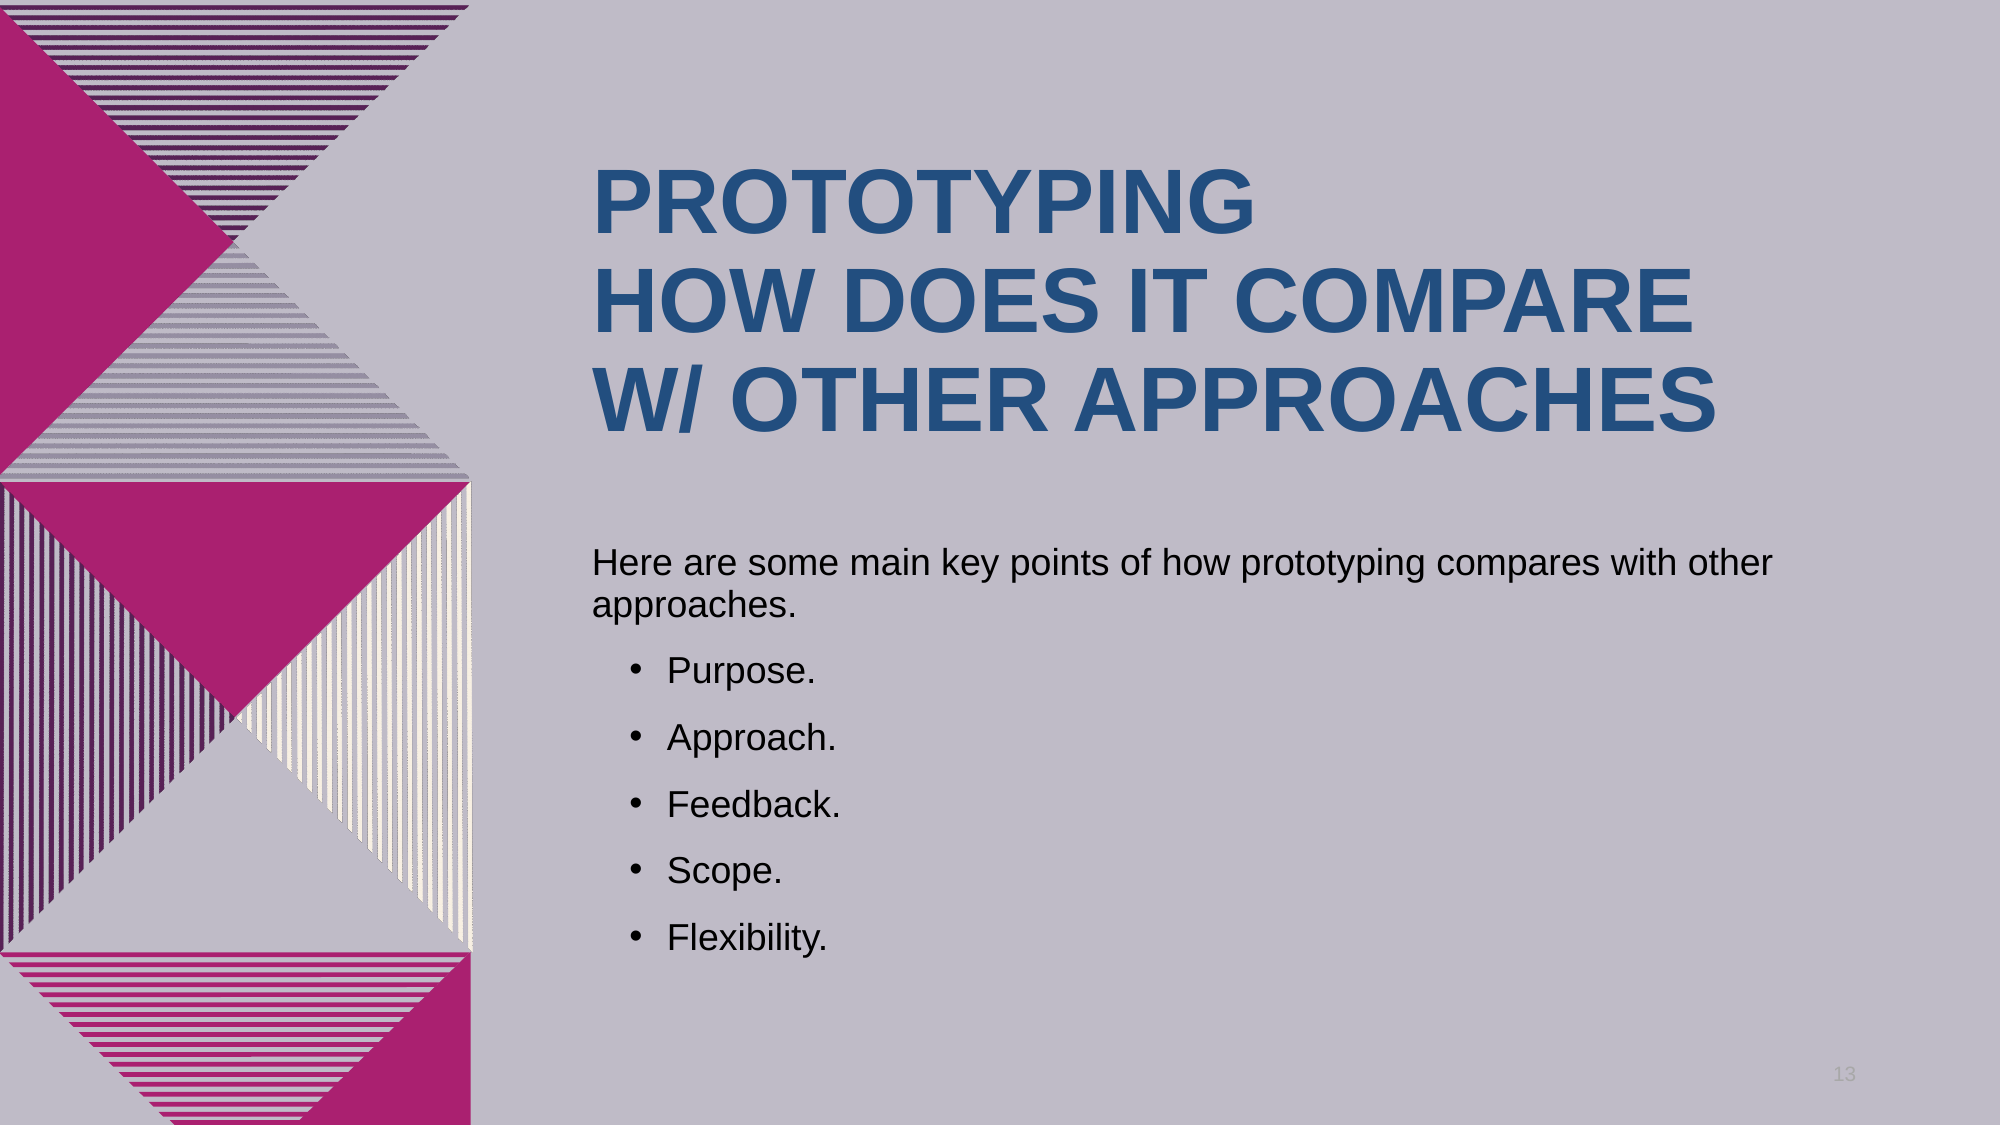

# prototyping how does it compare w/ other approaches
Here are some main key points of how prototyping compares with other approaches.
Purpose.
Approach.
Feedback.
Scope.
Flexibility.

13